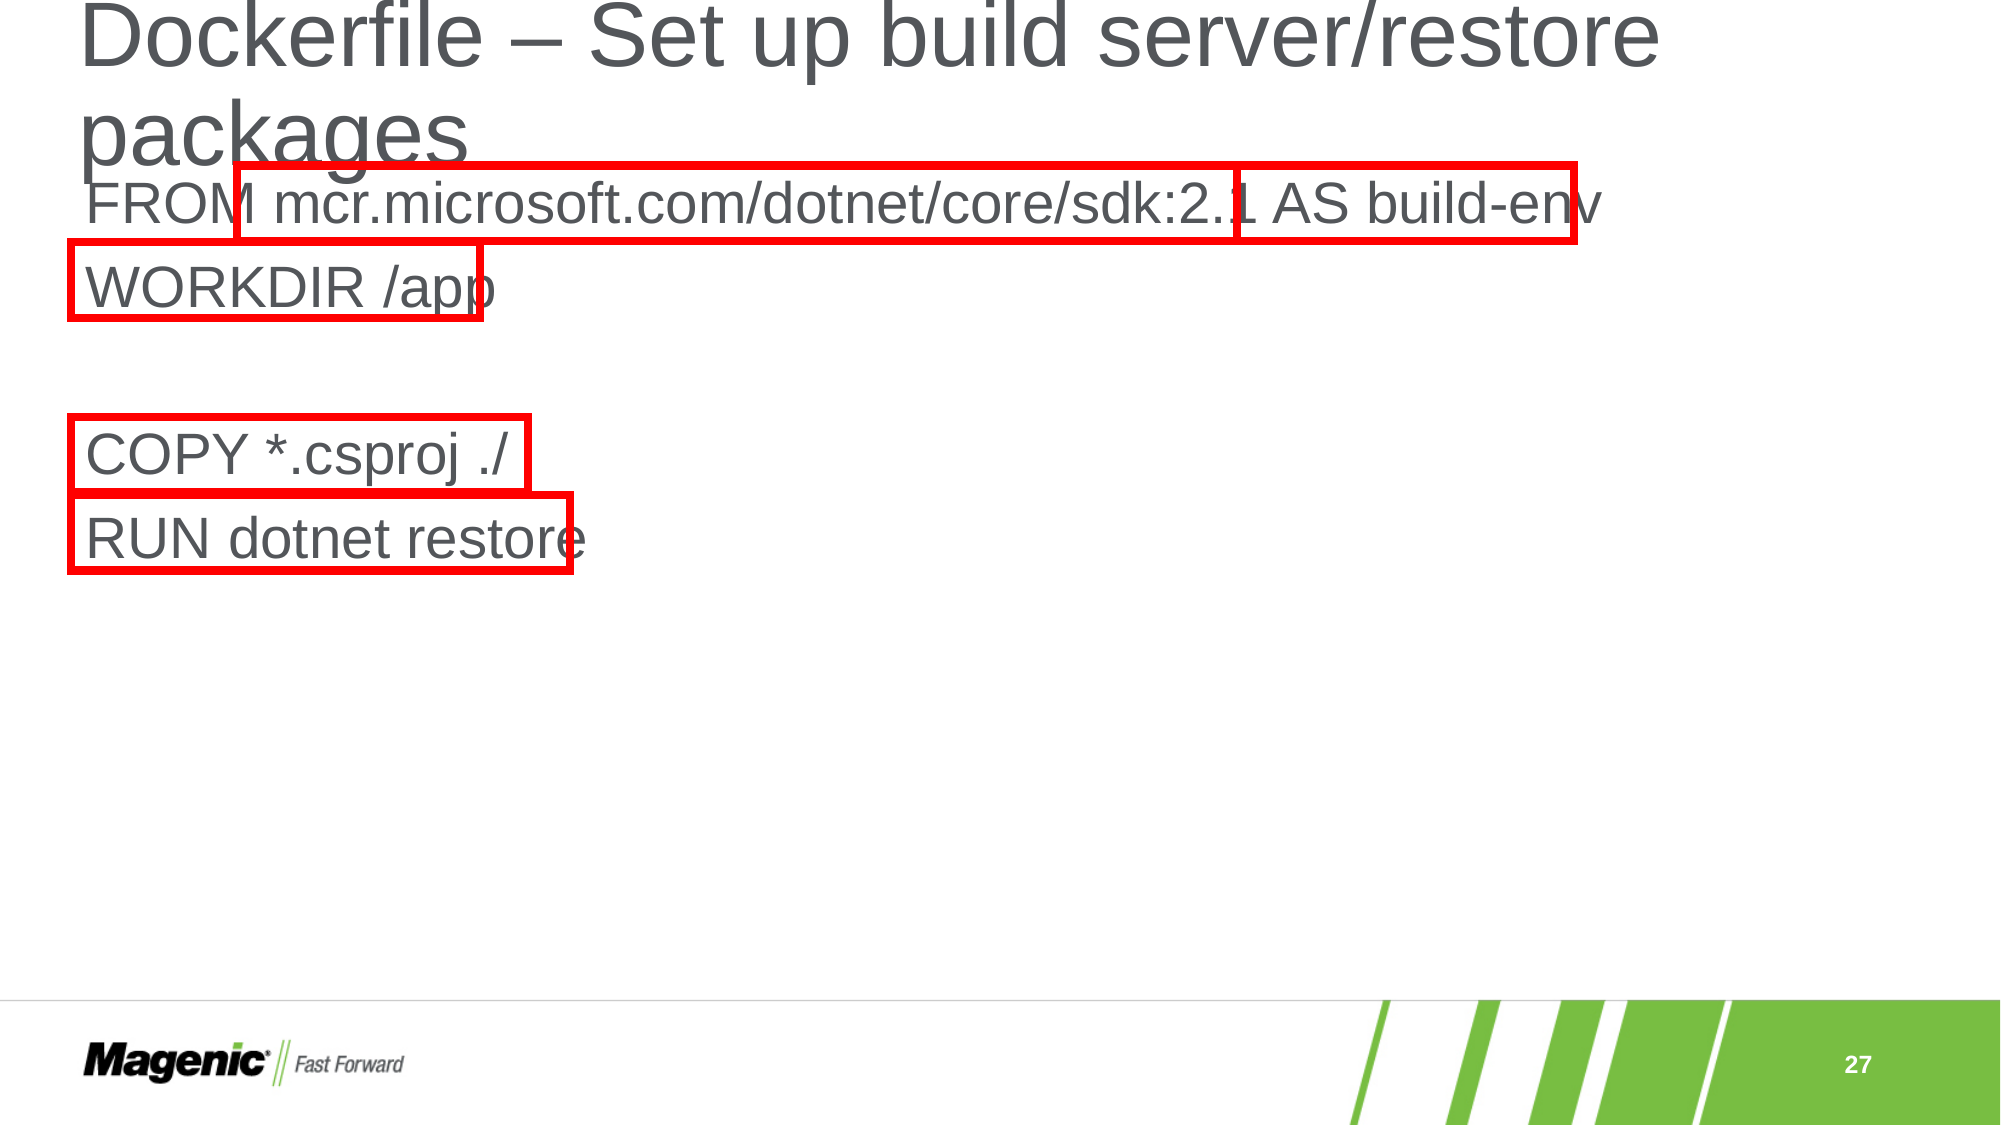

# Dockerfile – Set up build server/restore packages
FROM mcr.microsoft.com/dotnet/core/sdk:2.1 AS build-env
WORKDIR /app

COPY *.csproj ./
RUN dotnet restore